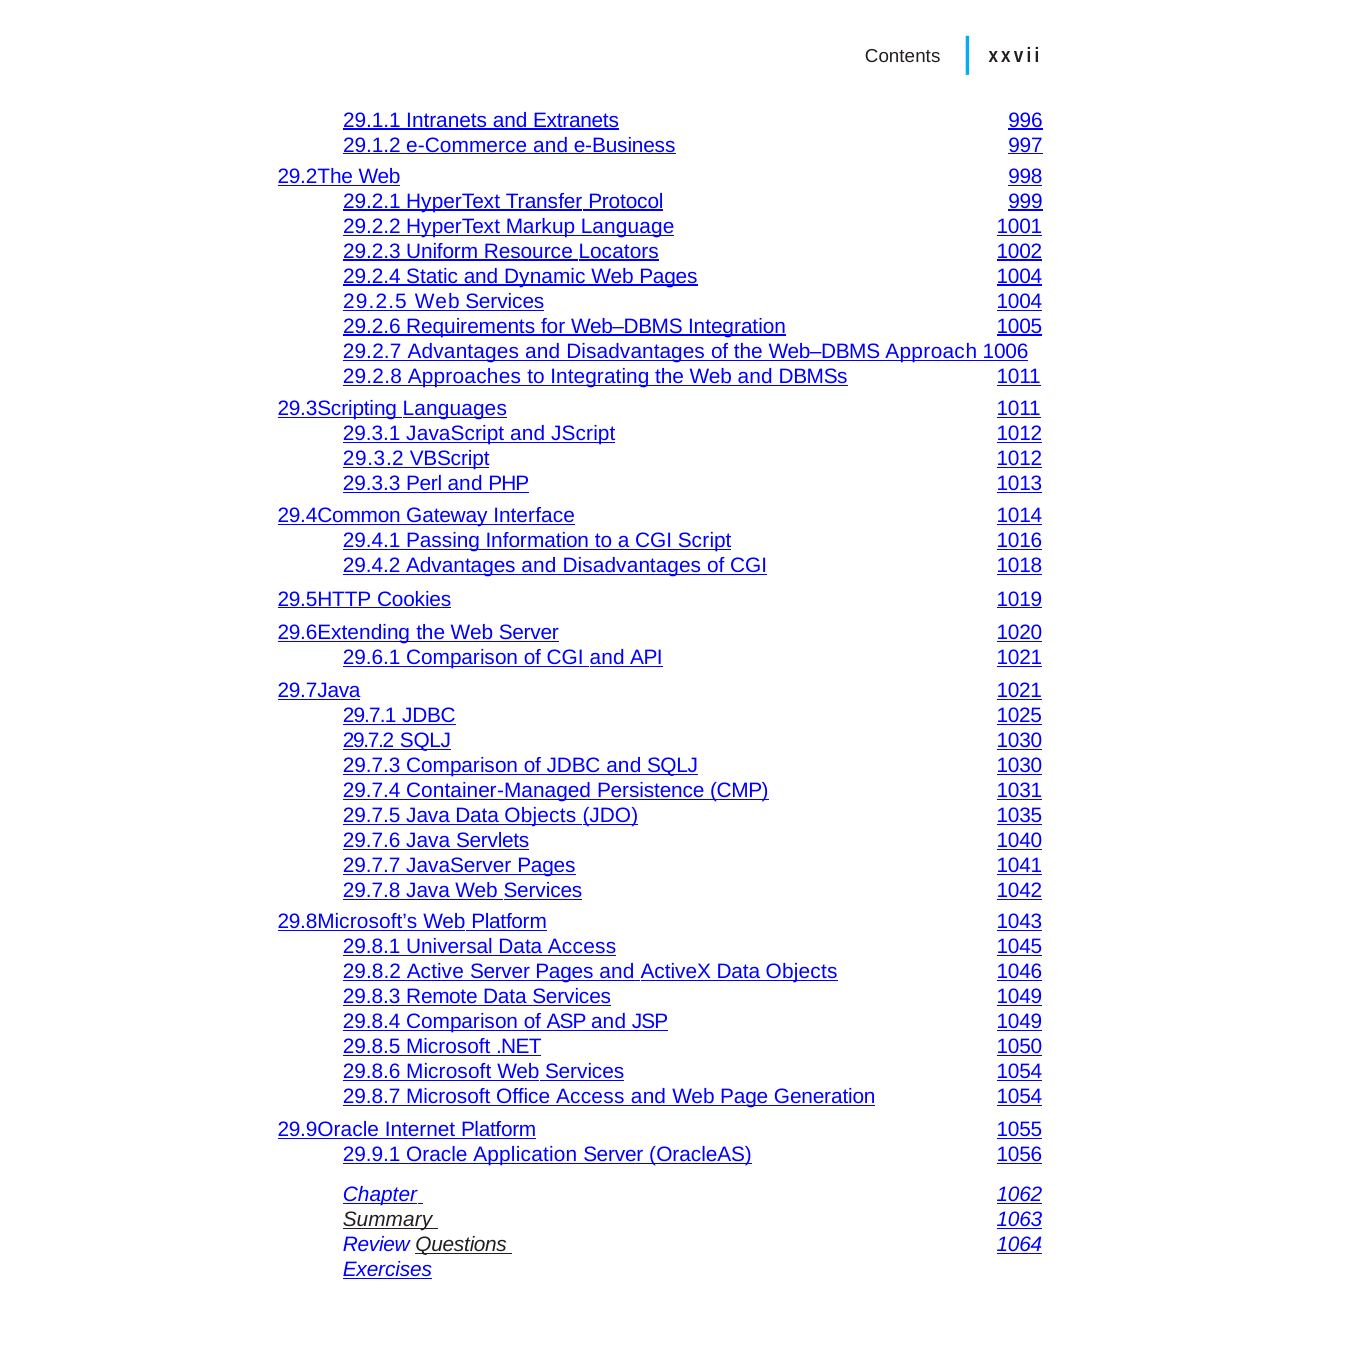

|
xxvii
Contents
29.1.1 Intranets and Extranets
29.1.2 e-Commerce and e-Business
29.2	The Web
29.2.1 HyperText Transfer Protocol
29.2.2 HyperText Markup Language
29.2.3 Uniform Resource Locators
29.2.4 Static and Dynamic Web Pages
29.2.5 Web Services
29.2.6 Requirements for Web–DBMS Integration
996
997
998
999
1001
1002
1004
1004
1005
29.2.7 Advantages and Disadvantages of the Web–DBMS Approach 1006
29.2.8 Approaches to Integrating the Web and DBMSs
29.3	Scripting Languages
29.3.1 JavaScript and JScript
29.3.2 VBScript
29.3.3 Perl and PHP
29.4	Common Gateway Interface
29.4.1 Passing Information to a CGI Script
29.4.2 Advantages and Disadvantages of CGI
29.5	HTTP Cookies
29.6	Extending the Web Server
29.6.1 Comparison of CGI and API
29.7	Java
29.7.1 JDBC
29.7.2 SQLJ
29.7.3 Comparison of JDBC and SQLJ
29.7.4 Container-Managed Persistence (CMP)
29.7.5 Java Data Objects (JDO)
29.7.6 Java Servlets
29.7.7 JavaServer Pages
29.7.8 Java Web Services
29.8	Microsoft’s Web Platform
29.8.1 Universal Data Access
29.8.2 Active Server Pages and ActiveX Data Objects
29.8.3 Remote Data Services
29.8.4 Comparison of ASP and JSP
29.8.5 Microsoft .NET
29.8.6 Microsoft Web Services
29.8.7 Microsoft Office Access and Web Page Generation
29.9	Oracle Internet Platform
29.9.1 Oracle Application Server (OracleAS)
Chapter Summary  Review Questions  Exercises
1011
1011
1012
1012
1013
1014
1016
1018
1019
1020
1021
1021
1025
1030
1030
1031
1035
1040
1041
1042
1043
1045
1046
1049
1049
1050
1054
1054
1055
1056
1062
1063
1064